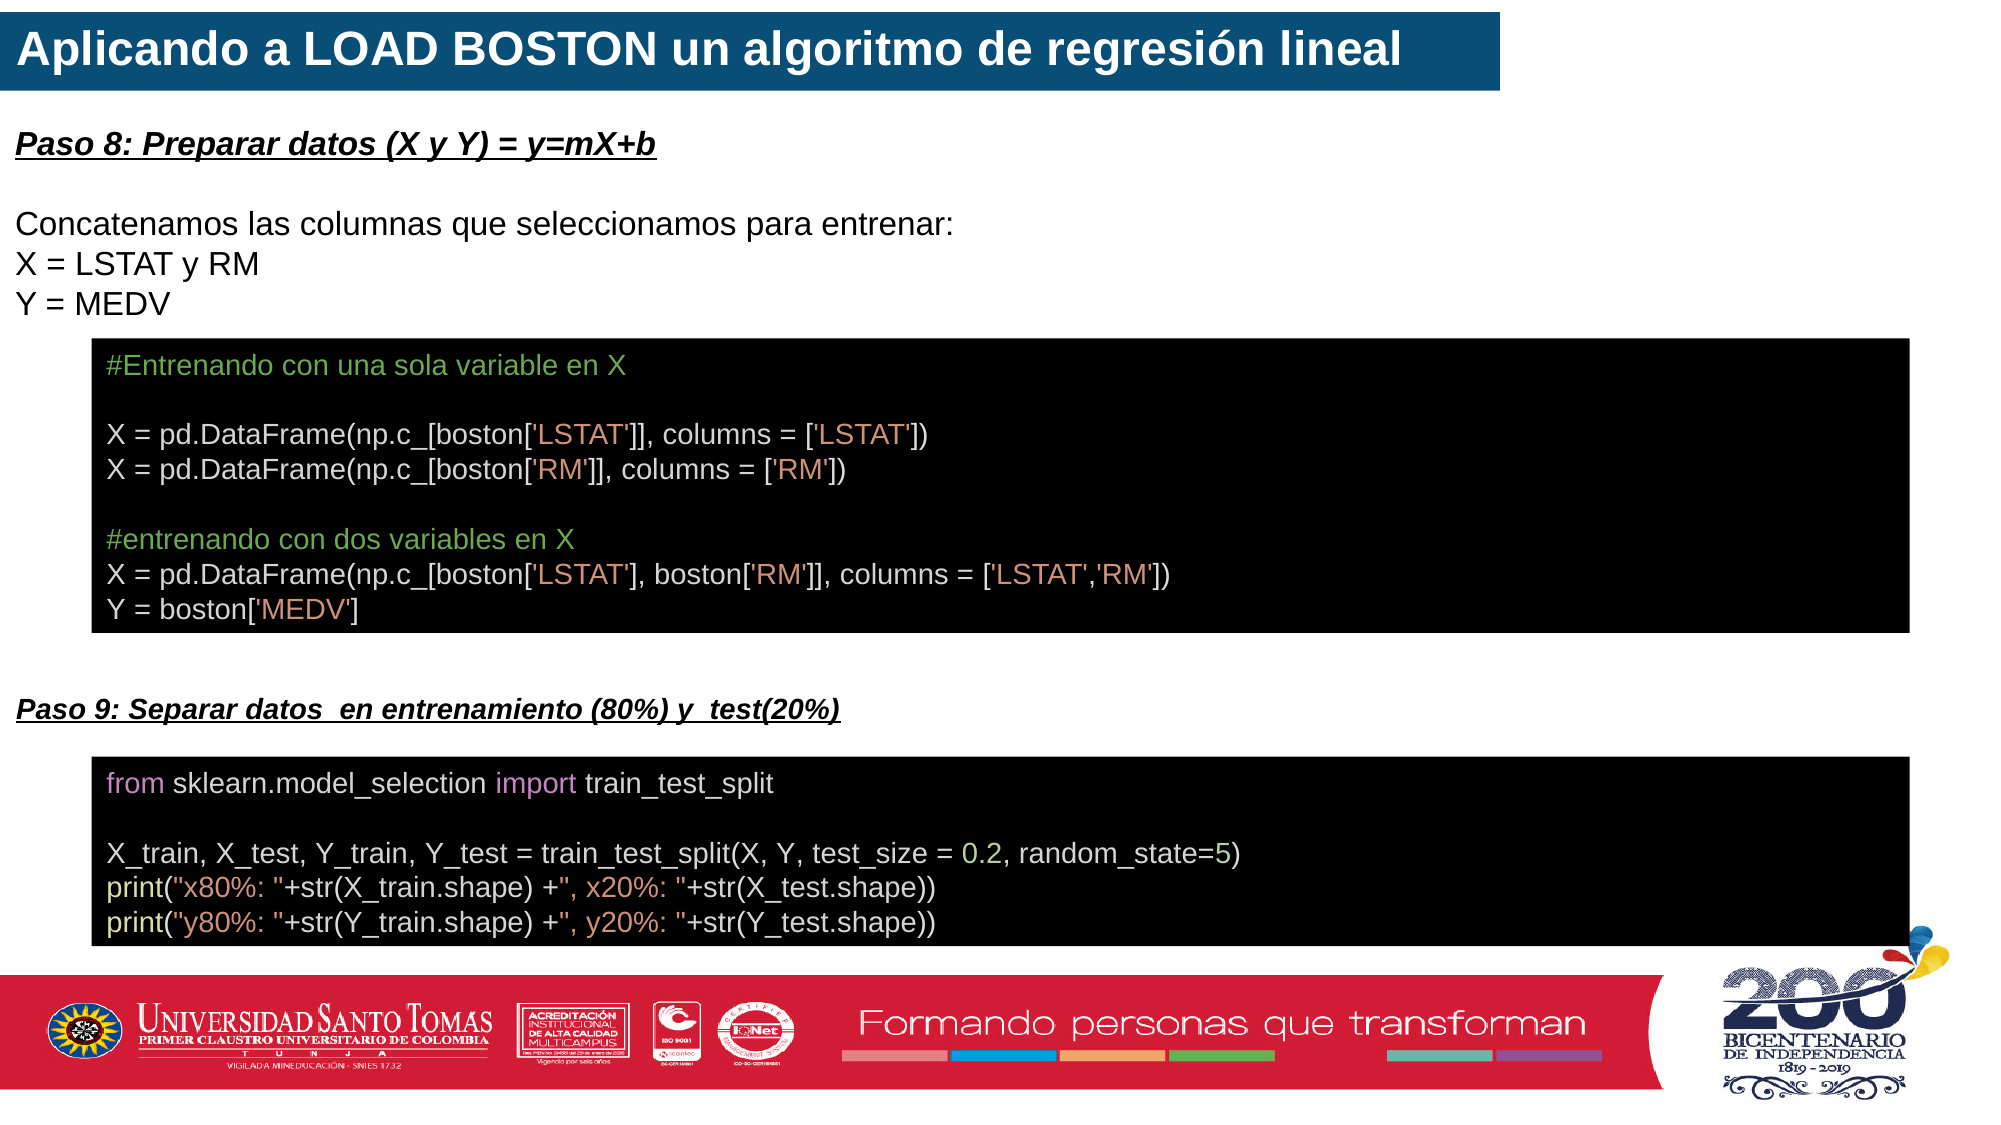

Aplicando a LOAD BOSTON un algoritmo de regresión lineal
Paso 8: Preparar datos (X y Y) = y=mX+b

Concatenamos las columnas que seleccionamos para entrenar:
X = LSTAT y RM
Y = MEDV
#Entrenando con una sola variable en X
X = pd.DataFrame(np.c_[boston['LSTAT']], columns = ['LSTAT'])
X = pd.DataFrame(np.c_[boston['RM']], columns = ['RM'])
#entrenando con dos variables en X
X = pd.DataFrame(np.c_[boston['LSTAT'], boston['RM']], columns = ['LSTAT','RM'])
Y = boston['MEDV']
Paso 9: Separar datos  en entrenamiento (80%) y  test(20%)
from sklearn.model_selection import train_test_split
X_train, X_test, Y_train, Y_test = train_test_split(X, Y, test_size = 0.2, random_state=5)
print("x80%: "+str(X_train.shape) +", x20%: "+str(X_test.shape))
print("y80%: "+str(Y_train.shape) +", y20%: "+str(Y_test.shape))